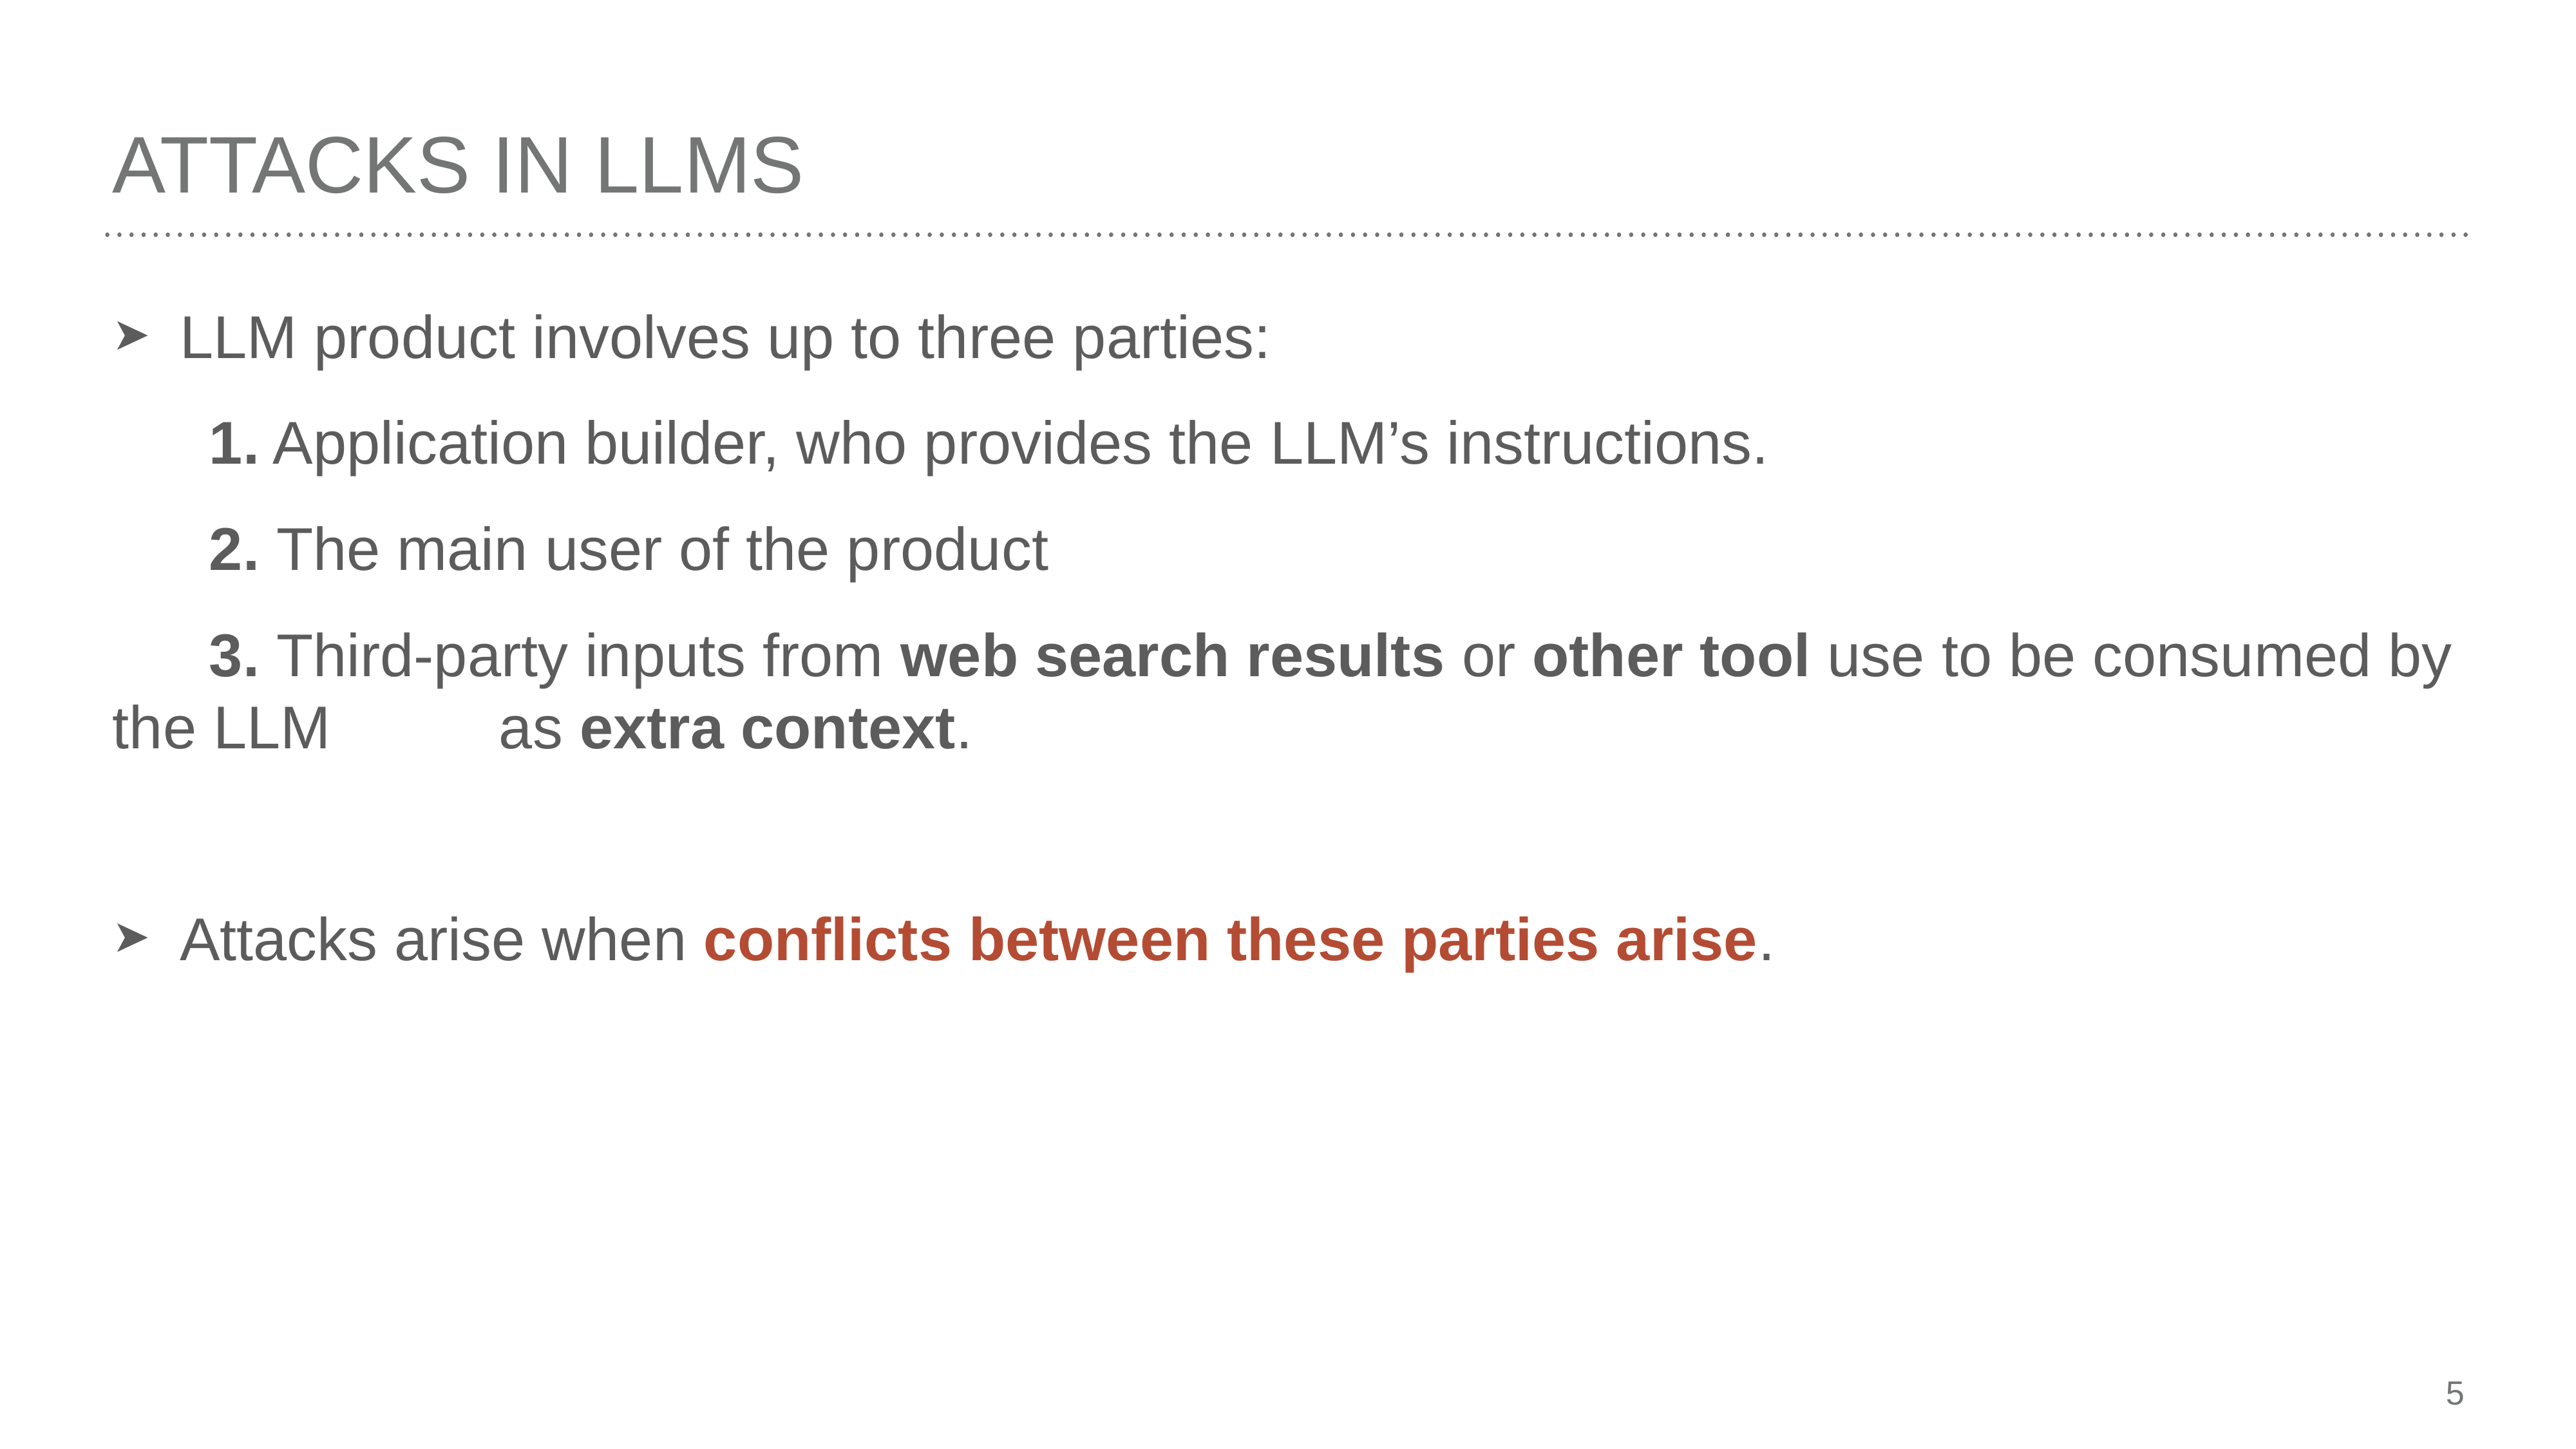

# Attacks in LLms

LLM product involves up to three parties:
	1. Application builder, who provides the LLM’s instructions.
	2. The main user of the product
	3. Third-party inputs from web search results or other tool use to be consumed by the LLM 		as extra context.

Attacks arise when conflicts between these parties arise.

5